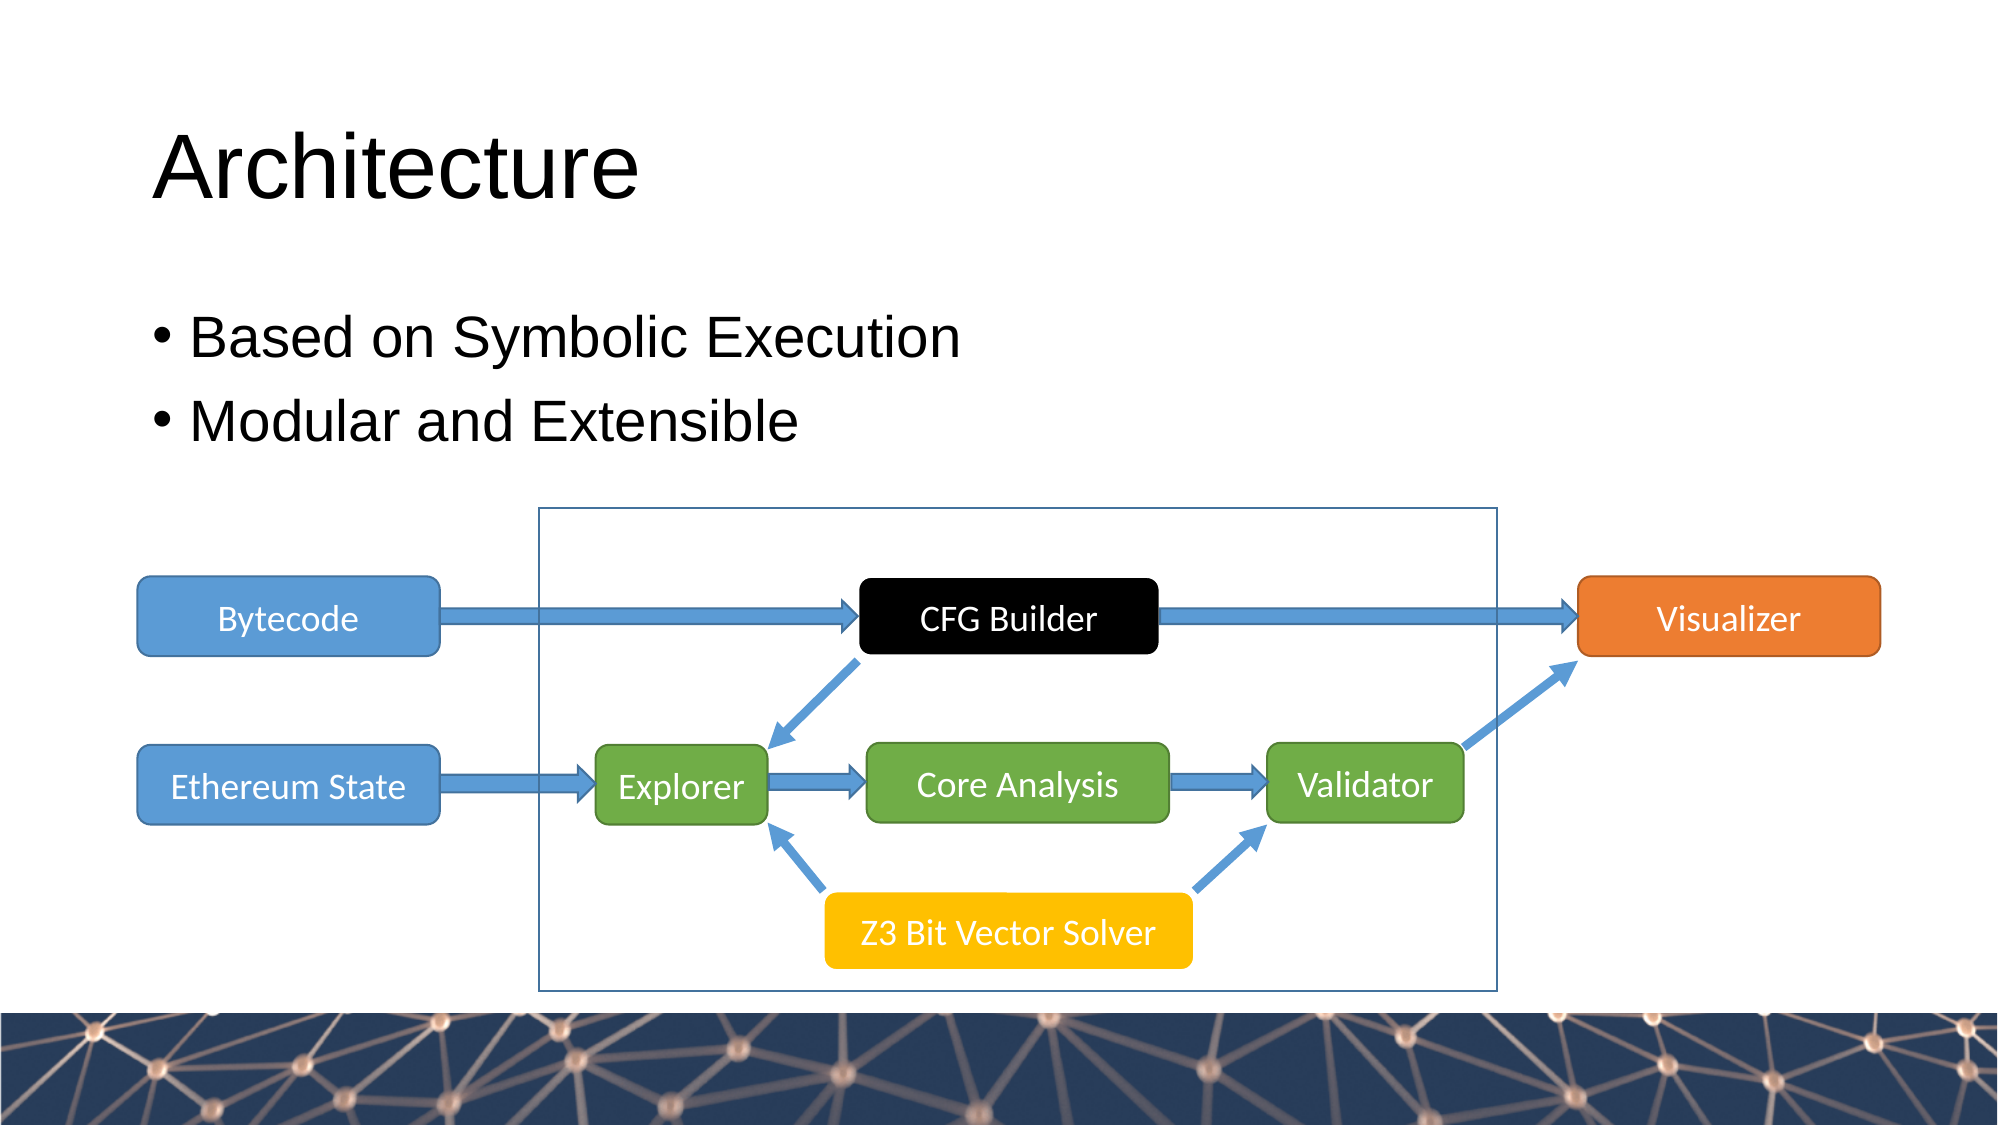

# Architecture
Based on Symbolic Execution
Modular and Extensible

Visualizer
CFG Builder
Bytecode

Validator
Core Analysis
Ethereum State
Explorer

Z3 Bit Vector Solver